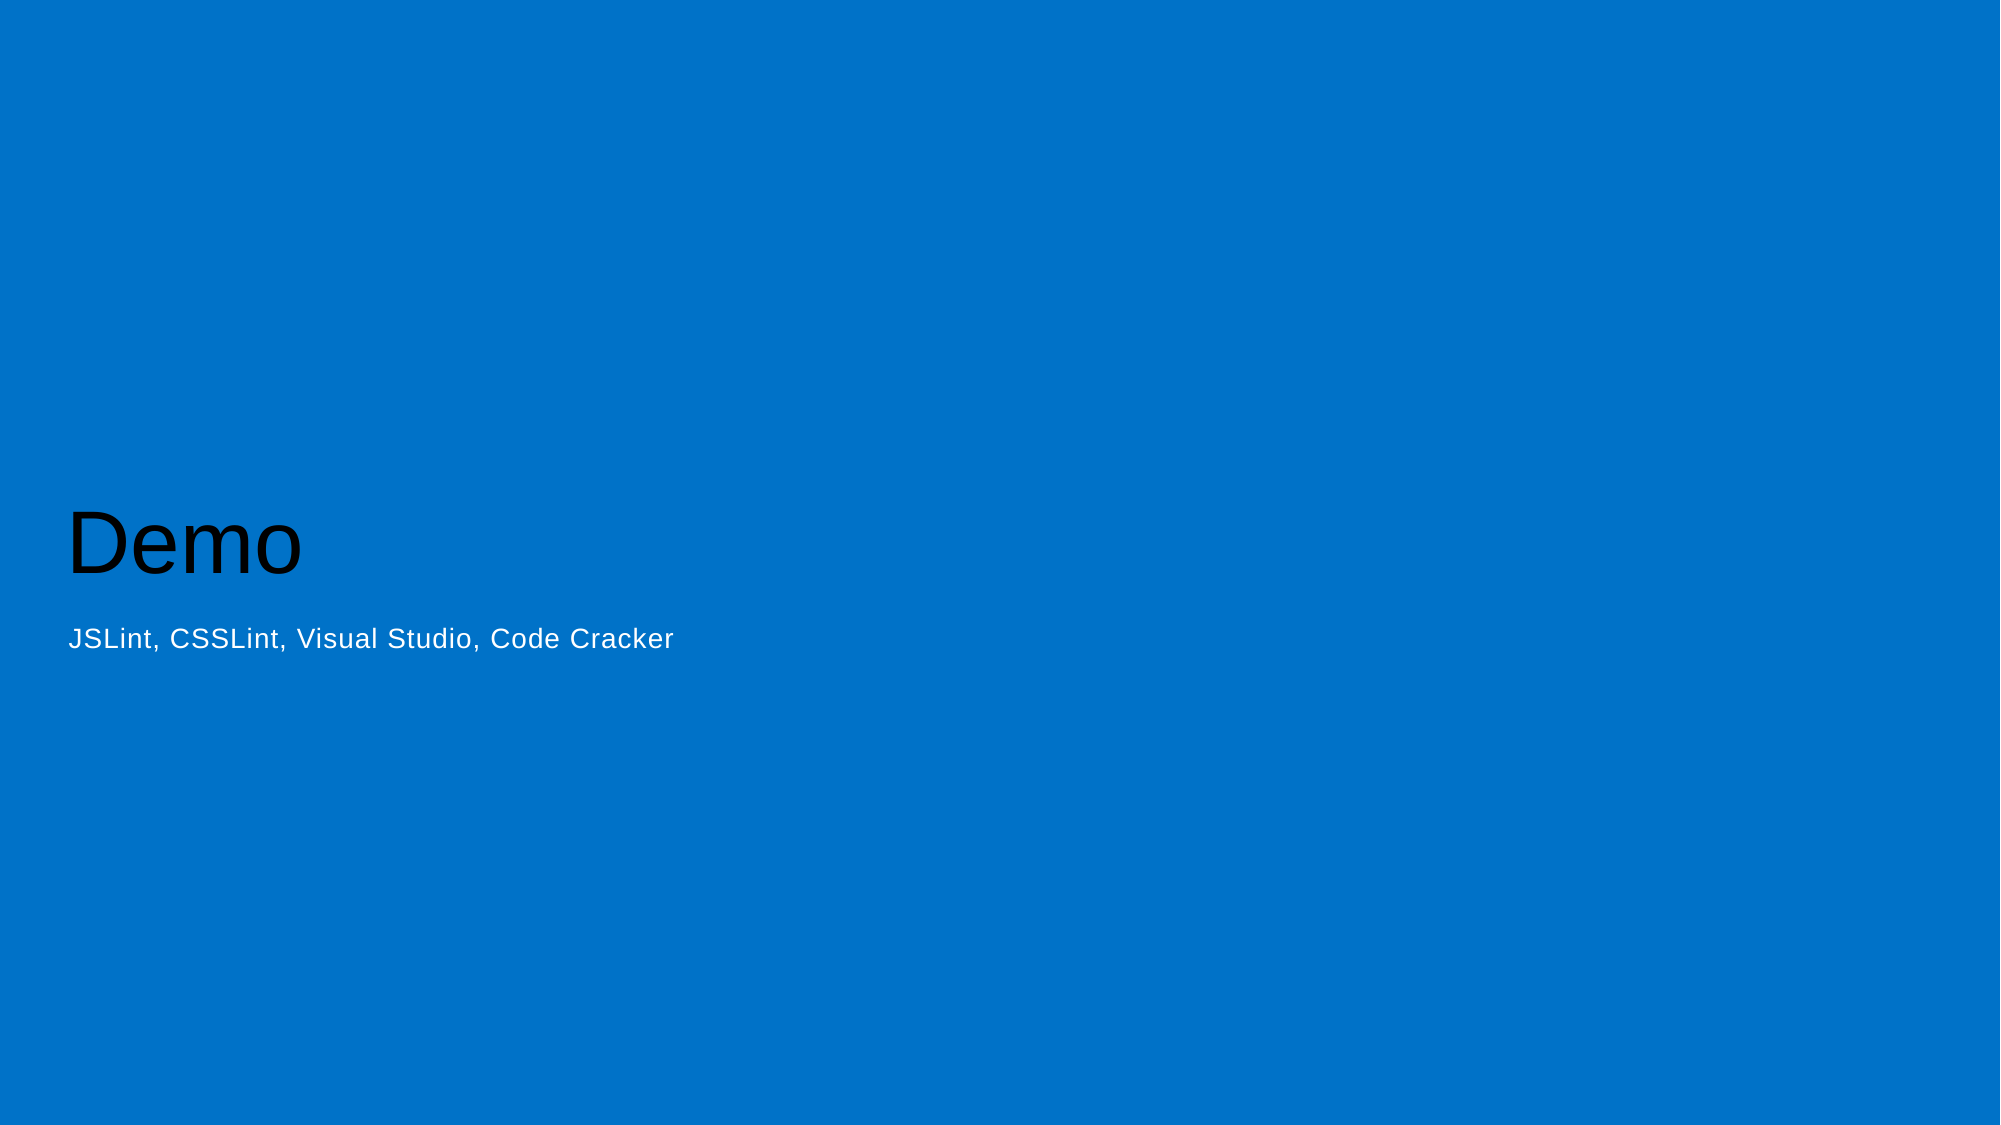

# Demo
JSLint, CSSLint, Visual Studio, Code Cracker